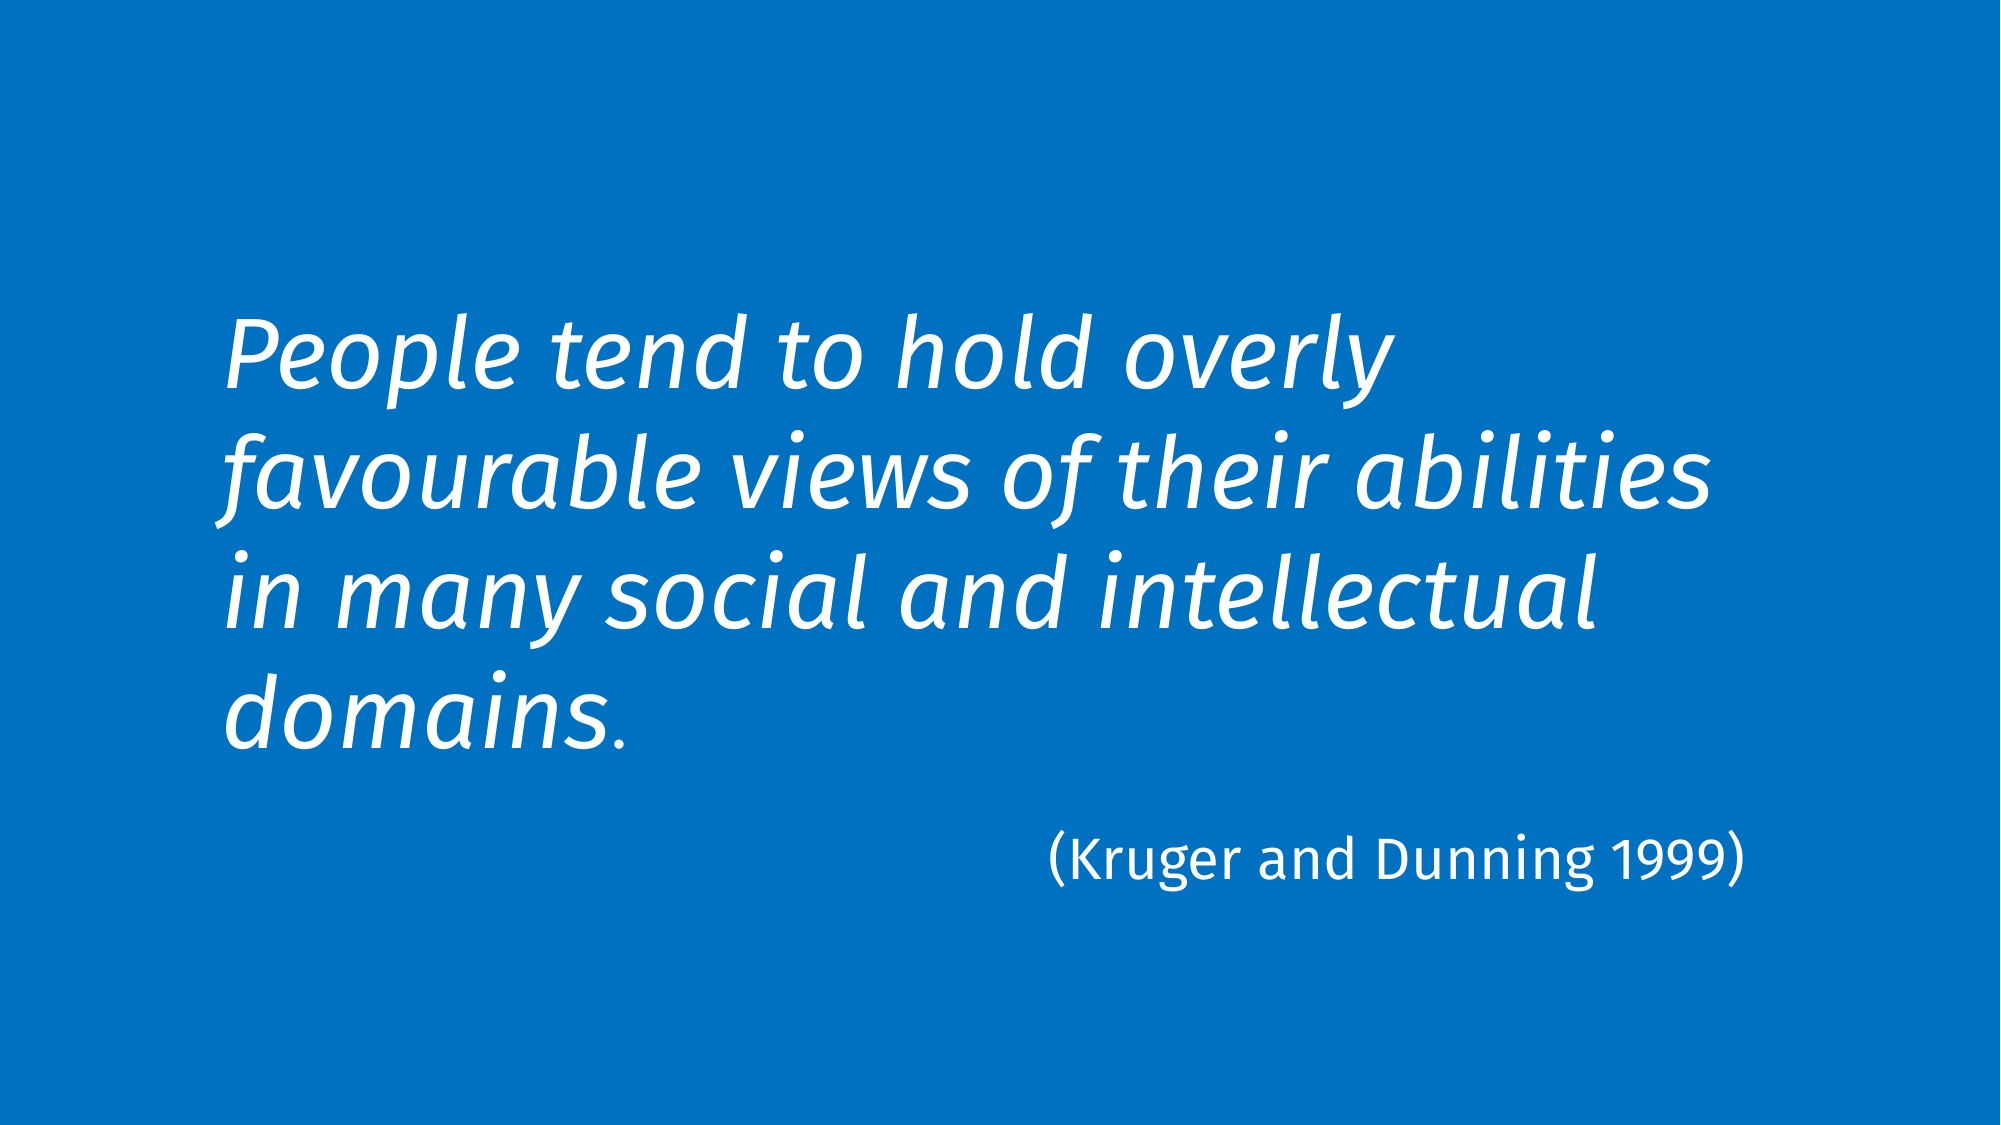

People tend to hold overly favourable views of their abilities in many social and intellectual domains.
(Kruger and Dunning 1999)